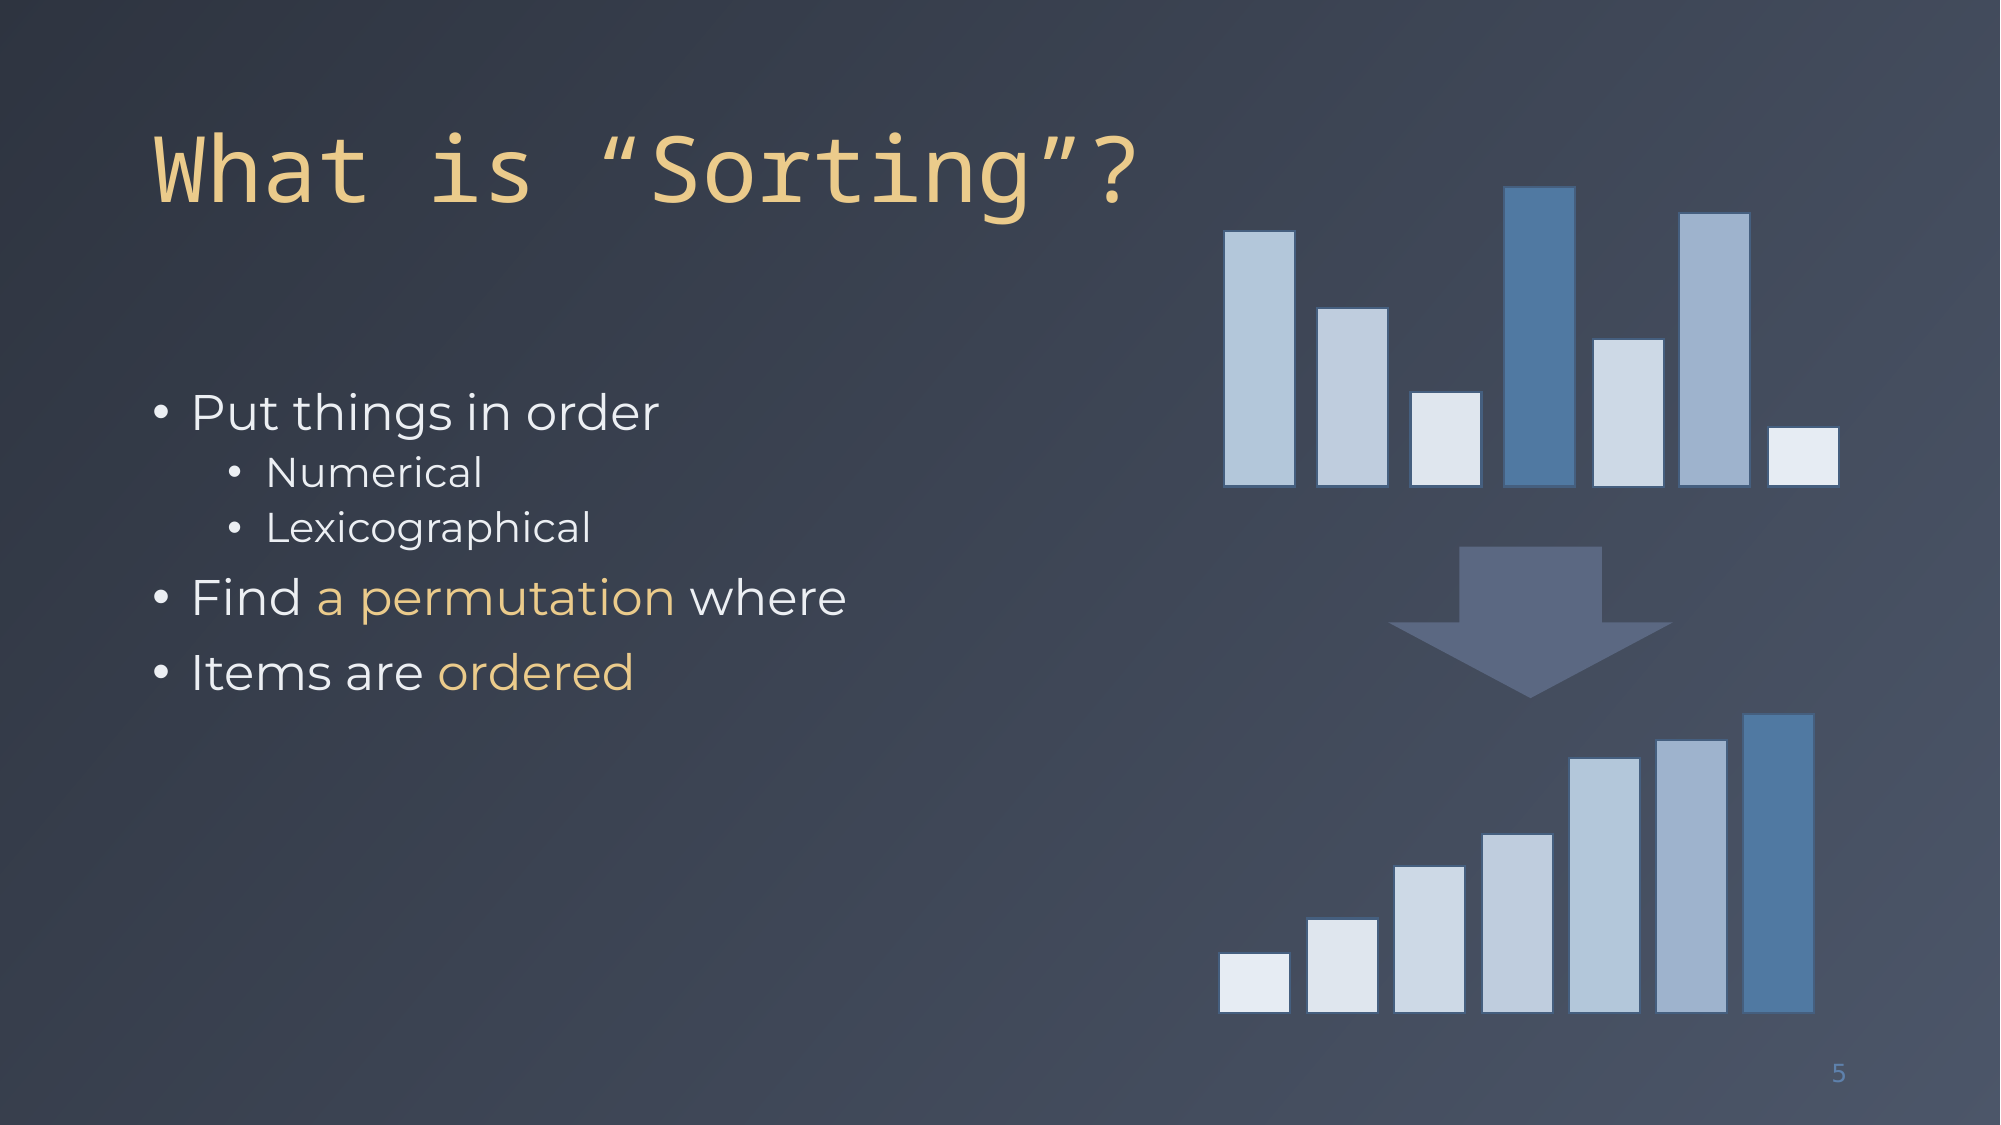

# What is “Sorting”?

Put things in order
Numerical
Lexicographical
Find a permutation where
Items are ordered

5